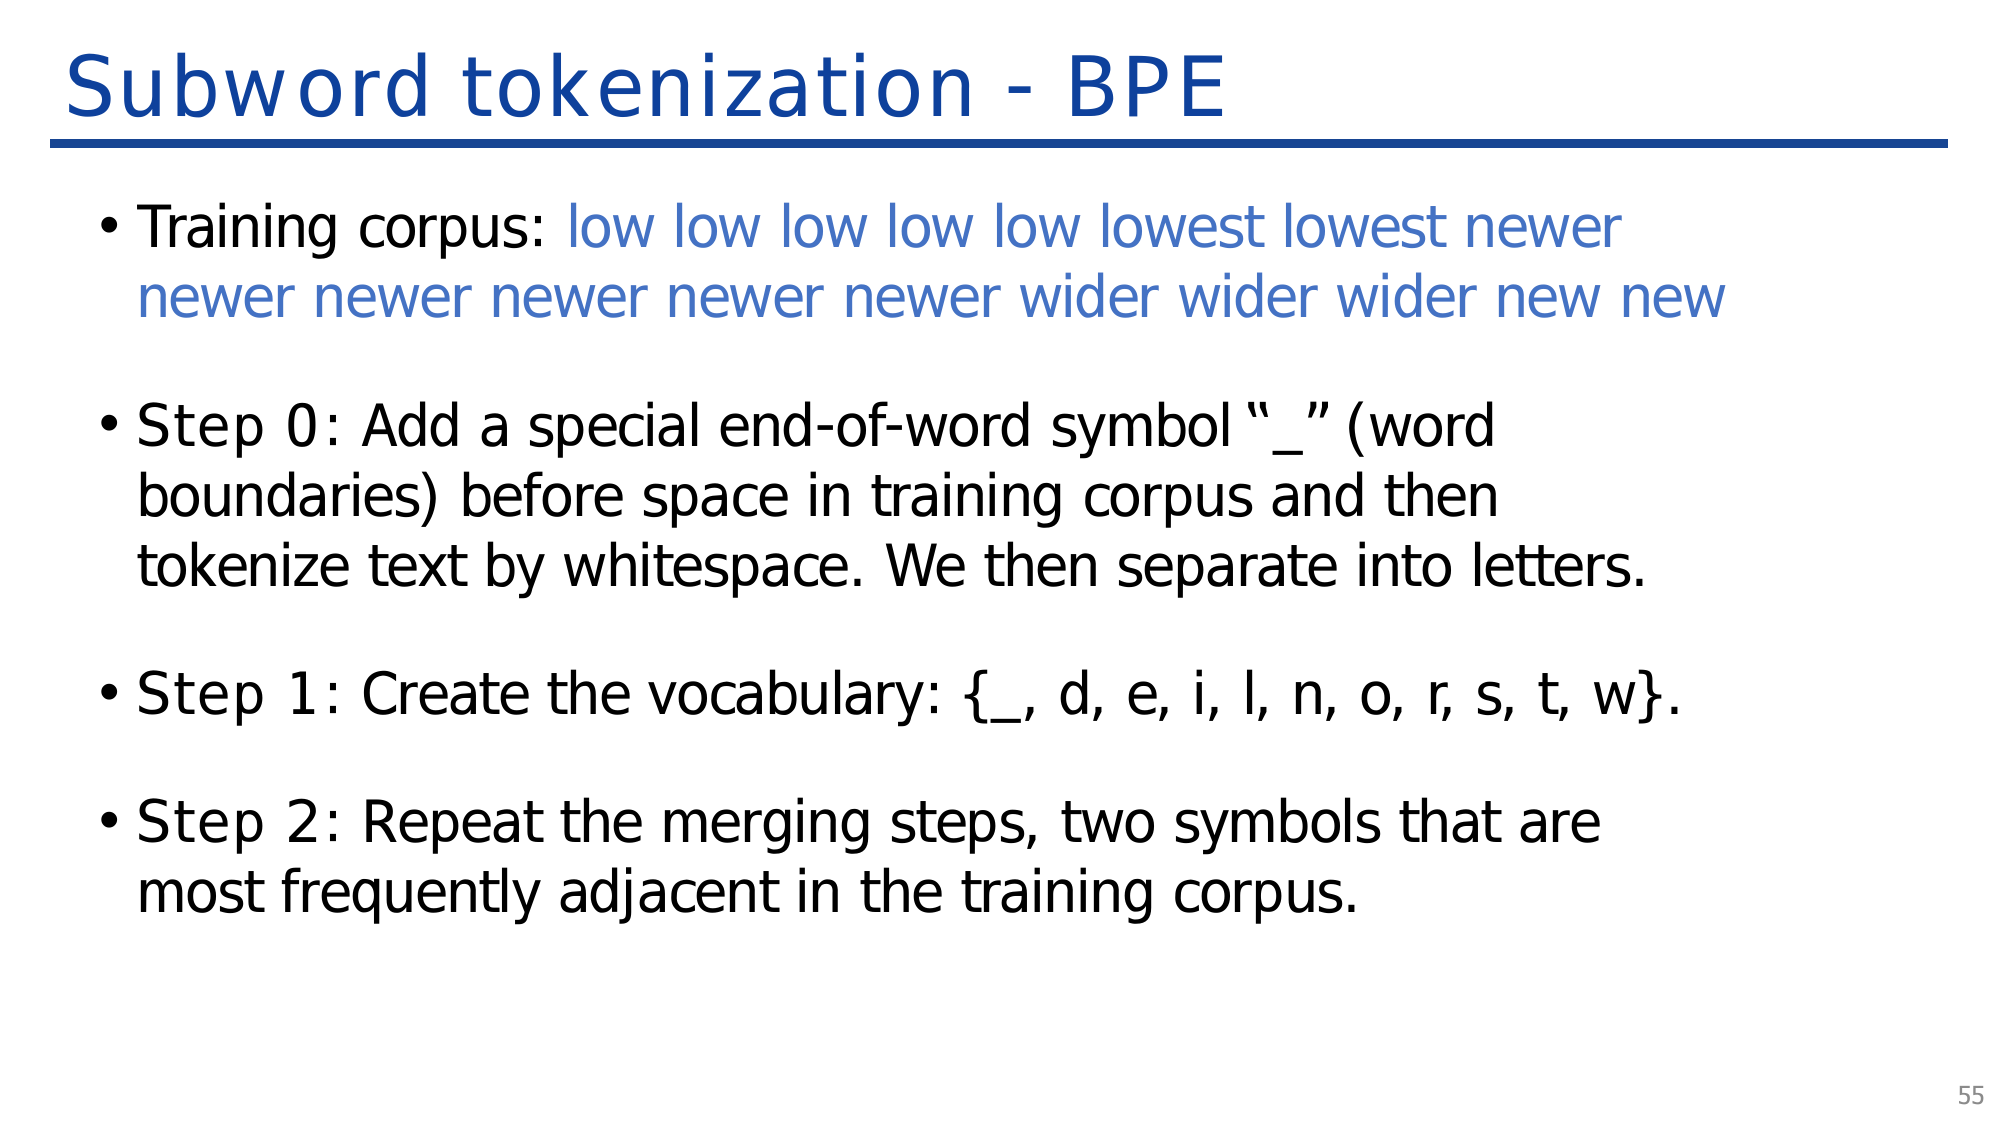

# Subword tokenization - BPE
Training corpus: low low low low low lowest lowest newer newer newer newer newer newer wider wider wider new new
Step 0: Add a special end-of-word symbol “_” (word boundaries) before space in training corpus and then tokenize text by whitespace. We then separate into letters.
Step 1: Create the vocabulary: {_, d, e, i, l, n, o, r, s, t, w}.
Step 2: Repeat the merging steps, two symbols that are most frequently adjacent in the training corpus.
55